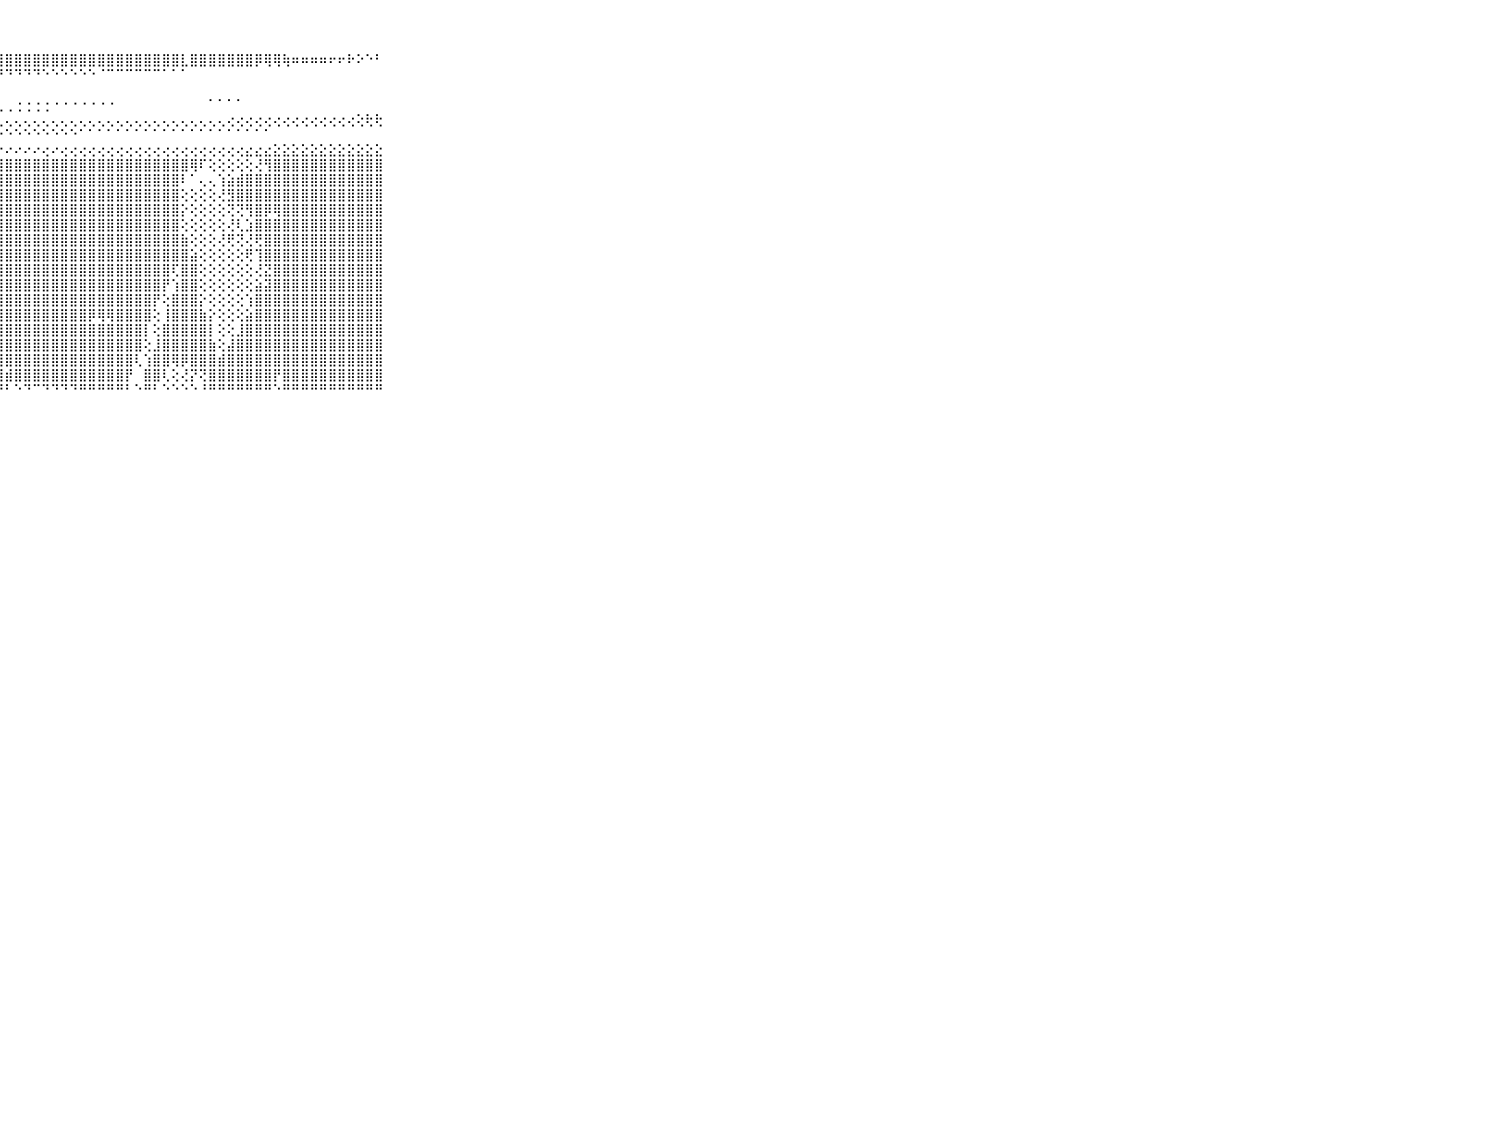

⠀⠀⠀⠀⠀⠀⠀⠀⠀⠀⠀⣿⣿⣿⣿⣿⣿⣿⣿⣿⣿⣿⣿⣿⣿⣿⣿⣿⣿⣿⣿⣿⣿⣿⣿⣿⣿⣿⣿⣿⣿⣿⣿⣿⣿⣿⣿⣇⣿⣿⣿⣿⣿⣿⣿⡿⢿⢿⢷⠶⠶⠶⠶⠖⠖⠗⠕⠑⠃⠀⠀⠀⠀⠀⠀⠀⠀⠀⠀⠀⠀
⠀⠀⠀⠀⠀⠀⠀⠀⠀⠀⠀⠻⠿⠿⠟⠟⠝⠝⠝⠝⠝⠝⠝⠝⠙⠙⠙⠙⠙⠙⠙⠙⠑⠑⠑⠑⠑⠑⠈⠉⠉⠉⠉⠉⠉⠁⠁⠁⠀⠀⠀⠀⠀⠀⠀⠀⠀⠀⠀⠀⠀⠀⠀⠀⠀⠀⠀⠀⠀⠀⠀⠀⠀⠀⠀⠀⠀⠀⠀⠀⠀
⠀⠀⠀⠀⠀⠀⠀⠀⠀⠀⠀⠀⠀⠀⠀⠀⠀⠀⠀⠀⠀⠀⠀⠀⠀⠀⠀⠀⠀⠀⠀⠀⠀⠀⠀⠀⠀⠀⠀⠀⠀⠀⠀⠀⠀⠀⠀⠀⠀⠀⠀⠀⠀⠀⠀⠀⠀⠀⠀⠀⠀⠀⠀⠀⠀⠀⠀⠀⠀⠀⠀⠀⠀⠀⠀⠀⠀⠀⠀⠀⠀
⠀⠀⠀⠀⠀⠀⠀⠀⠀⠀⠀⠀⠄⠄⠄⠄⢄⢄⢄⢄⢄⢄⢄⢄⢄⢄⢄⢄⢀⢐⢐⢐⢐⠐⠐⠐⠐⠐⠐⠐⠀⠀⠀⠀⠀⠀⠀⠀⠀⠀⠁⠁⠁⠁⠀⠀⠀⠀⠀⠀⠀⠀⠀⠀⠀⠀⠀⠀⠀⠀⠀⠀⠀⠀⠀⠀⠀⠀⠀⠀⠀
⠀⠀⠀⠀⠀⠀⠀⠀⠀⠀⠀⠀⢀⢁⢁⢁⢁⢁⢁⢁⢁⢁⢁⢁⢁⢁⢁⢁⢄⢄⢄⢄⢄⢄⢄⢄⢄⢄⢄⢄⢄⢄⢄⢄⢄⢄⢄⢄⢄⢄⢄⢄⢔⢔⢔⢔⢔⢔⢔⢔⢔⢔⢔⢔⢔⢔⢕⢗⢗⠀⠀⠀⠀⠀⠀⠀⠀⠀⠀⠀⠀
⠀⠀⠀⠀⠀⠀⠀⠀⠀⠀⠀⠑⠑⠑⠑⠑⠑⠑⠑⠑⠑⠑⠑⠑⠑⠑⠑⠑⠑⠑⠑⠑⠑⠑⠑⠑⠁⠁⠁⠁⠁⠁⠁⠁⠁⠁⠁⠁⠁⠁⠁⠁⠁⠁⠁⠁⠁⠀⠀⠀⠀⠀⠀⠀⠀⠀⠀⠀⠀⠀⠀⠀⠀⠀⠀⠀⠀⠀⠀⠀⠀
⠀⠀⠀⠀⠀⠀⠀⠀⠀⠀⠀⠀⠔⢔⢔⠔⢔⢔⢔⠔⢔⢔⢔⢔⢔⢔⢔⠔⠔⠔⠔⠔⢔⠔⢔⢔⢔⢔⢔⢔⢔⢔⢔⢔⢔⢔⢔⢔⢔⢔⢔⢔⢔⢔⣔⣔⣔⣕⣕⣕⣕⣕⣕⣕⣕⣕⣕⣕⣕⠀⠀⠀⠀⠀⠀⠀⠀⠀⠀⠀⠀
⠀⠀⠀⠀⠀⠀⠀⠀⠀⠀⠀⣿⣿⣿⣿⣿⣿⣿⣿⣿⣿⣿⣿⣿⣿⣿⣿⣿⣿⣿⣿⣿⣿⣿⣿⣿⣿⣿⣿⣿⣿⣿⣿⣿⣿⣿⣿⣿⢿⠏⢕⢕⢕⢕⢕⢜⢻⣿⣿⣿⣿⣿⣿⣿⣿⣿⣿⣿⣿⠀⠀⠀⠀⠀⠀⠀⠀⠀⠀⠀⠀
⠀⠀⠀⠀⠀⠀⠀⠀⠀⠀⠀⢻⣿⣿⣿⣿⣿⣿⣿⣿⣿⣿⣿⣟⢟⢻⢿⣿⣿⣿⣿⣿⣿⣿⣿⣿⣿⣿⣿⣿⣿⣿⣿⣿⣿⣿⣿⠇⠁⢄⢄⢱⣵⣾⣿⣿⣿⣿⣿⣿⣿⣿⣿⣿⣿⣿⣿⣿⣿⠀⠀⠀⠀⠀⠀⠀⠀⠀⠀⠀⠀
⠀⠀⠀⠀⠀⠀⠀⠀⠀⠀⠀⢸⣿⣿⣿⣿⣿⣿⣿⣿⣿⣿⣿⡇⢕⢕⣽⣿⣿⣿⣿⣿⣿⣿⣿⣿⣿⣿⣿⣿⣿⣿⣿⣿⣿⣿⣿⢕⢕⢕⢕⢜⣻⣿⣿⣿⣿⣿⣿⣿⣿⣿⣿⣿⣿⣿⣿⣿⣿⠀⠀⠀⠀⠀⠀⠀⠀⠀⠀⠀⠀
⠀⠀⠀⠀⠀⠀⠀⠀⠀⠀⠀⢸⣿⣿⣿⣿⣿⣿⣿⣿⣿⣿⣿⡇⠑⢜⢹⣿⣿⣿⣿⣿⣿⣿⣿⣿⣿⣿⣿⣿⣿⣿⣿⣿⣿⣿⣿⡕⢕⢕⢕⢕⢝⢝⢻⣿⡿⢿⣿⣿⣿⣿⣿⣿⣿⣿⣿⣿⣿⠀⠀⠀⠀⠀⠀⠀⠀⠀⠀⠀⠀
⠀⠀⠀⠀⠀⠀⠀⠀⠀⠀⠀⢜⣿⣿⣿⣿⣿⣿⣿⣿⣿⣿⣿⡇⢕⢕⢸⣿⣿⣿⣿⣿⣿⣿⣿⣿⣿⣿⣿⣿⣿⣿⣿⣿⣿⣿⣿⢕⢕⢕⢕⢕⢜⢇⣱⣿⣿⣿⣿⣿⣿⣿⣿⣿⣿⣿⣿⣿⣿⠀⠀⠀⠀⠀⠀⠀⠀⠀⠀⠀⠀
⠀⠀⠀⠀⠀⠀⠀⠀⠀⠀⠀⠕⣿⣿⣿⣿⣿⣿⣿⣿⣿⣿⣿⣷⢕⢕⢜⣿⣿⣿⣿⣿⣿⣿⣿⣿⣿⣿⣿⣿⣿⣿⣿⣿⣿⣿⣿⣷⢕⢕⢕⢜⢟⢝⢜⢟⣿⣿⣿⣿⣿⣿⣿⣿⣿⣿⣿⣿⣿⠀⠀⠀⠀⠀⠀⠀⠀⠀⠀⠀⠀
⠀⠀⠀⠀⠀⠀⠀⠀⠀⠀⠀⠀⣿⣿⣿⣿⣿⣿⣿⣿⣿⣿⣿⣿⢕⢕⢕⣿⣿⣿⣿⣿⣿⣿⣿⣿⣿⣿⣿⣿⣿⣿⣿⣿⣿⣿⣿⣿⣵⢕⢕⢕⢕⢕⢟⢹⣿⣿⣿⣿⣿⣿⣿⣿⣿⣿⣿⣿⣿⠀⠀⠀⠀⠀⠀⠀⠀⠀⠀⠀⠀
⠀⠀⠀⠀⠀⠀⠀⠀⠀⠀⠀⠀⣿⣿⣿⣿⣿⣿⣿⣿⣿⣿⣿⣿⡇⢕⢕⣿⣿⣿⣿⣿⣿⣿⣿⣿⣿⣿⣿⣿⣿⣿⣿⣿⣿⣿⢏⣿⣿⢕⢕⢕⢕⢕⢕⢜⣝⣿⣿⣿⣿⣿⣿⣿⣿⣿⣿⣿⣿⠀⠀⠀⠀⠀⠀⠀⠀⠀⠀⠀⠀
⠀⠀⠀⠀⠀⠀⠀⠀⠀⠀⠀⠀⣿⣿⣿⣿⣿⣿⣿⣿⣿⣿⣿⣿⢕⢕⢕⣿⣿⣿⣿⣿⣿⣿⣿⣿⣿⣿⣿⣿⣿⣿⣿⣿⣿⡟⢱⣿⣿⢕⢕⢕⢕⢕⢕⣵⣽⣿⣿⣿⣿⣿⣿⣿⣿⣿⣿⣿⣿⠀⠀⠀⠀⠀⠀⠀⠀⠀⠀⠀⠀
⠀⠀⠀⠀⠀⠀⠀⠀⠀⠀⠀⠀⣿⣿⣿⣿⣿⣿⣿⣿⣿⣿⣿⣿⢕⢕⢕⣿⣿⣿⣿⣿⣿⣿⣿⣿⣿⣿⣿⣿⣿⣿⣿⣿⡟⢕⣿⣿⣿⡕⢕⢕⢕⢕⢱⣿⣿⣿⣿⣿⣿⣿⣿⣿⣿⣿⣿⣿⣿⠀⠀⠀⠀⠀⠀⠀⠀⠀⠀⠀⠀
⠀⠀⠀⠀⠀⠀⠀⠀⠀⠀⠀⠀⣿⣿⣿⣿⣿⣿⣿⣿⣿⣿⣿⣿⡇⢕⢕⣿⣿⣿⣿⣿⣿⣿⣿⣿⣿⡿⢿⢿⣿⣿⣿⣿⢕⢸⣿⣿⣿⣷⡕⢕⢕⢕⣵⣿⣿⣿⣿⣿⣿⣿⣿⣿⣿⣿⣿⣿⣿⠀⠀⠀⠀⠀⠀⠀⠀⠀⠀⠀⠀
⠀⠀⠀⠀⠀⠀⠀⠀⠀⠀⠀⣿⣿⣿⣿⣿⣿⣿⣿⣿⣿⣿⣿⣿⣧⣵⣵⣿⣿⣿⣿⣿⣿⣿⣿⣿⣿⣿⣿⣿⣿⣿⣿⡇⢕⣿⣿⣿⣿⣿⡇⢕⢕⣸⣿⣿⣿⣿⣿⣿⣿⣿⣿⣿⣿⣿⣿⣿⣿⠀⠀⠀⠀⠀⠀⠀⠀⠀⠀⠀⠀
⠀⠀⠀⠀⠀⠀⠀⠀⠀⠀⠀⣿⣿⣿⣿⣿⣿⣿⣿⣿⣿⣿⣿⣿⣿⣿⣿⣿⣿⣿⣿⣿⣿⣿⣿⣿⣿⣿⣿⣿⣿⣿⣿⢕⣸⣿⣿⣿⣿⣿⣷⢕⣼⣿⣿⣿⣿⣿⣿⣿⣿⣿⣿⣿⣿⣿⣿⣿⣿⠀⠀⠀⠀⠀⠀⠀⠀⠀⠀⠀⠀
⠀⠀⠀⠀⠀⠀⠀⠀⠀⠀⠀⢿⢿⣿⣿⣿⣿⣿⣿⣿⣿⣿⣿⣿⣿⣿⣿⣿⣿⣿⣿⣿⣿⣿⣿⣿⣿⣿⣿⣿⣿⣿⢇⢱⣿⣿⢿⡿⣿⣿⣿⣾⣿⣿⣿⣿⣿⣿⣿⣿⣿⣿⣿⣿⣿⣿⣿⣿⣿⠀⠀⠀⠀⠀⠀⠀⠀⠀⠀⠀⠀
⠀⠀⠀⠀⠀⠀⠀⠀⠀⠀⠀⣿⢟⣸⢿⢿⢿⢿⢿⢿⢿⣿⣿⡽⣿⢹⣿⣿⣾⣿⣿⣿⣿⣿⣿⣿⣿⣿⣿⣿⣿⡟⠀⣿⣿⢇⢕⢜⡝⢝⣿⣿⣿⣿⣿⣿⣿⡟⣿⣿⣿⣿⣿⣿⣿⣿⣿⣿⣿⠀⠀⠀⠀⠀⠀⠀⠀⠀⠀⠀⠀
⠀⠀⠀⠀⠀⠀⠀⠀⠀⠀⠀⠛⠚⠛⠓⠑⠑⠑⠑⠑⠑⠑⠑⠑⠙⠑⠛⠛⠃⠑⠙⠉⠙⠙⠙⠙⠛⠛⠛⠛⠛⠃⠑⠛⠃⠑⠑⠑⠑⠘⠛⠛⠛⠛⠛⠛⠛⠑⠛⠛⠛⠛⠛⠛⠛⠛⠛⠛⠛⠀⠀⠀⠀⠀⠀⠀⠀⠀⠀⠀⠀